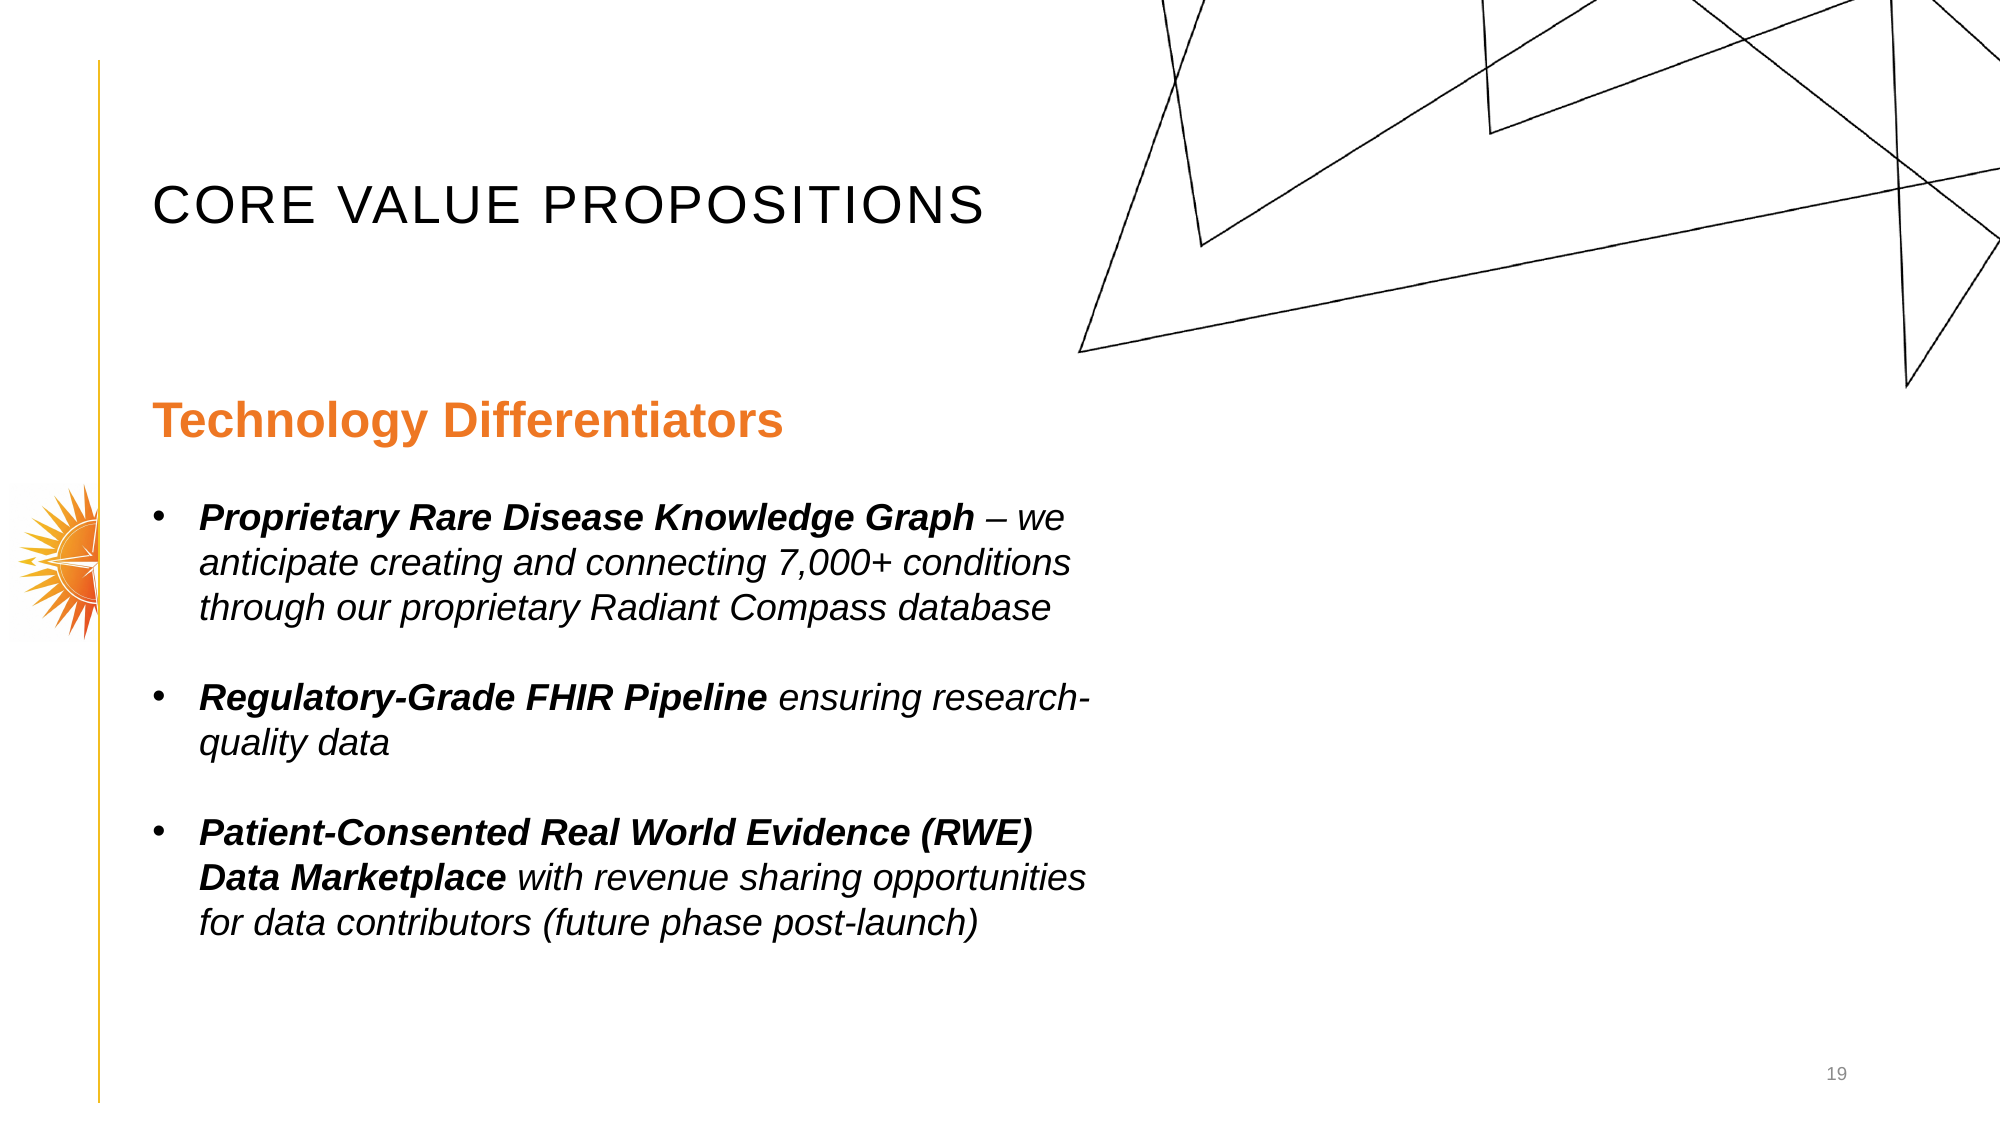

# Core Value Propositions
Technology Differentiators

Proprietary Rare Disease Knowledge Graph – we anticipate creating and connecting 7,000+ conditions through our proprietary Radiant Compass database

Regulatory-Grade FHIR Pipeline ensuring research-quality data

Patient-Consented Real World Evidence (RWE) Data Marketplace with revenue sharing opportunities for data contributors (future phase post-launch)
19